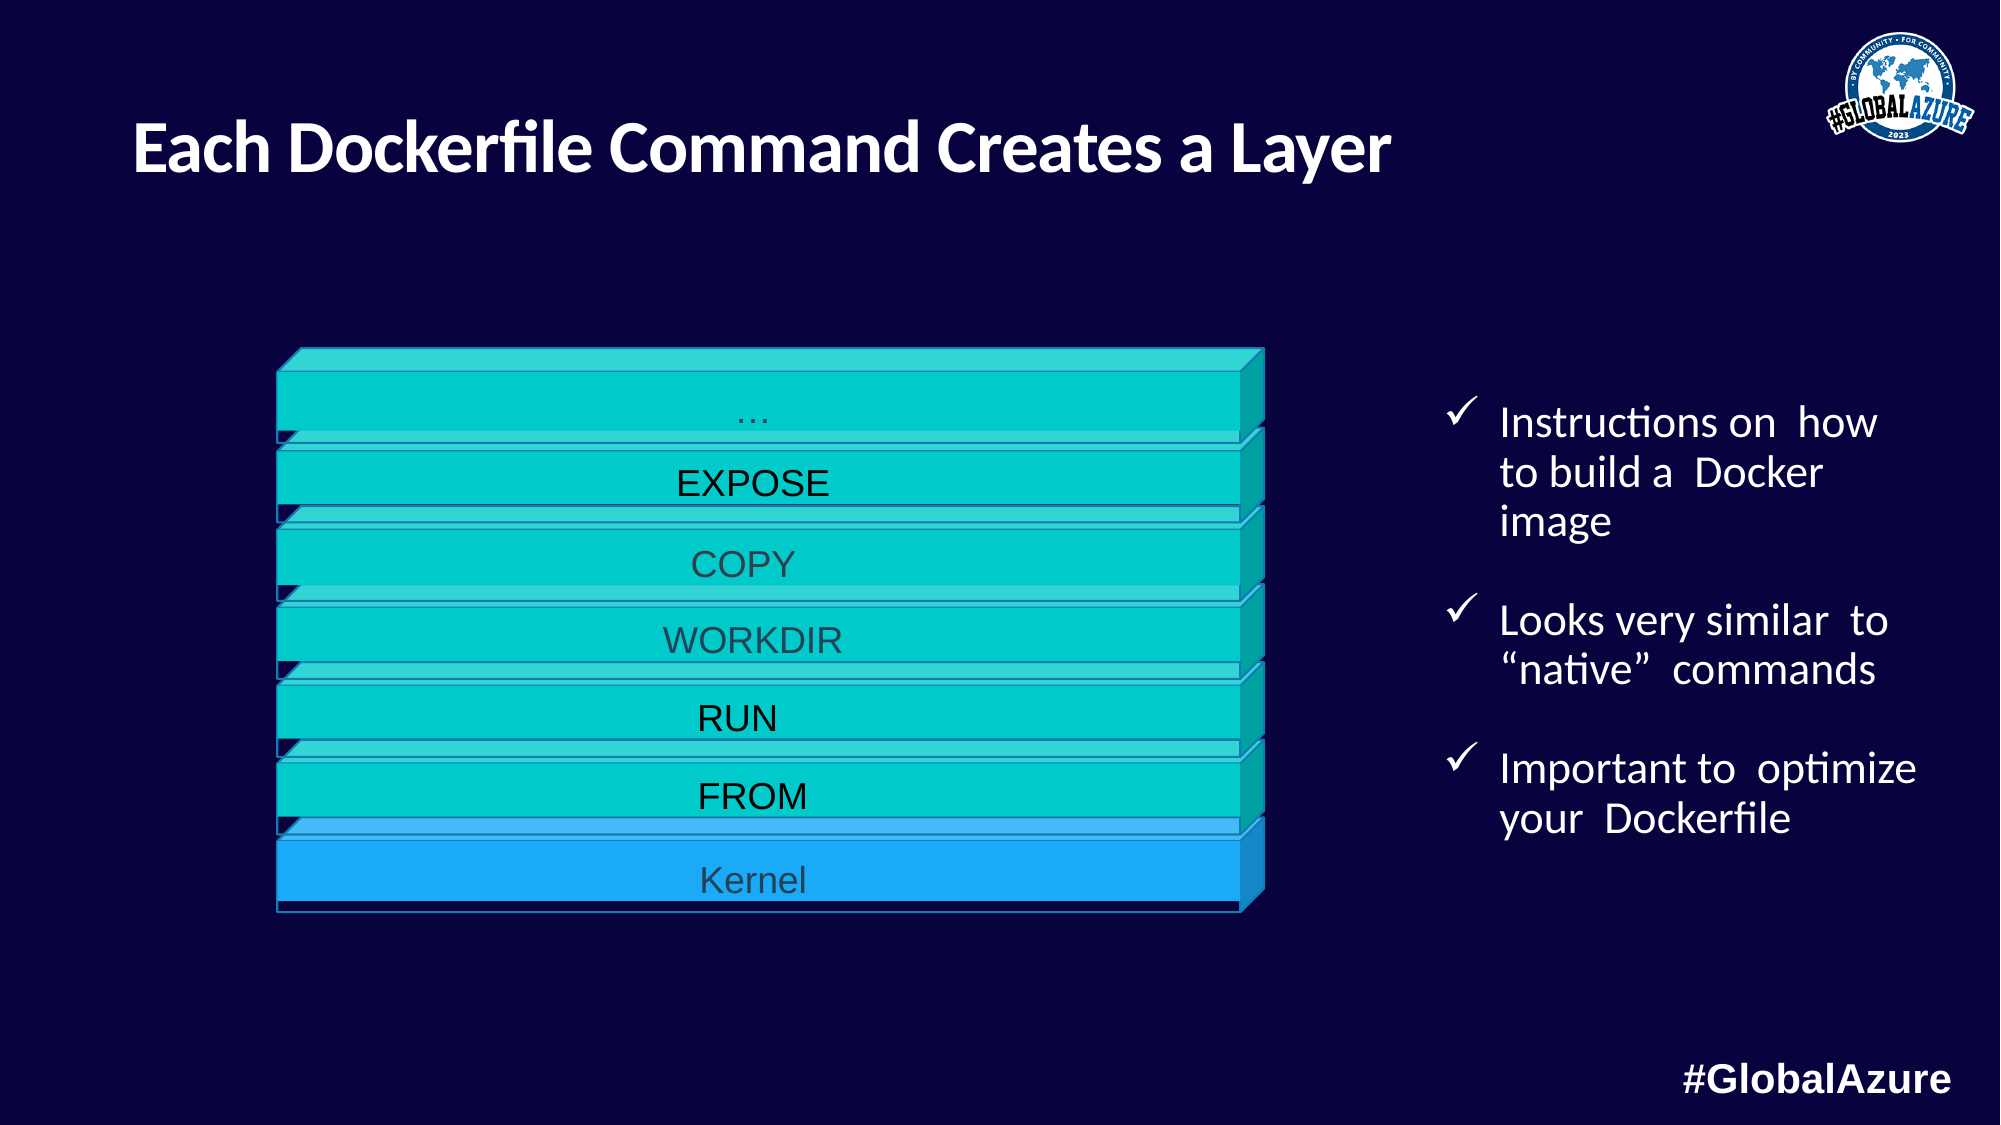

# Each Dockerfile Command Creates a Layer

…

Instructions on  how to build a  Docker image

Looks very similar  to “native”  commands

Important to  optimize your  Dockerfile

         EXPOSE

          COPY

WORKDIR

            RUN

FROM

Kernel